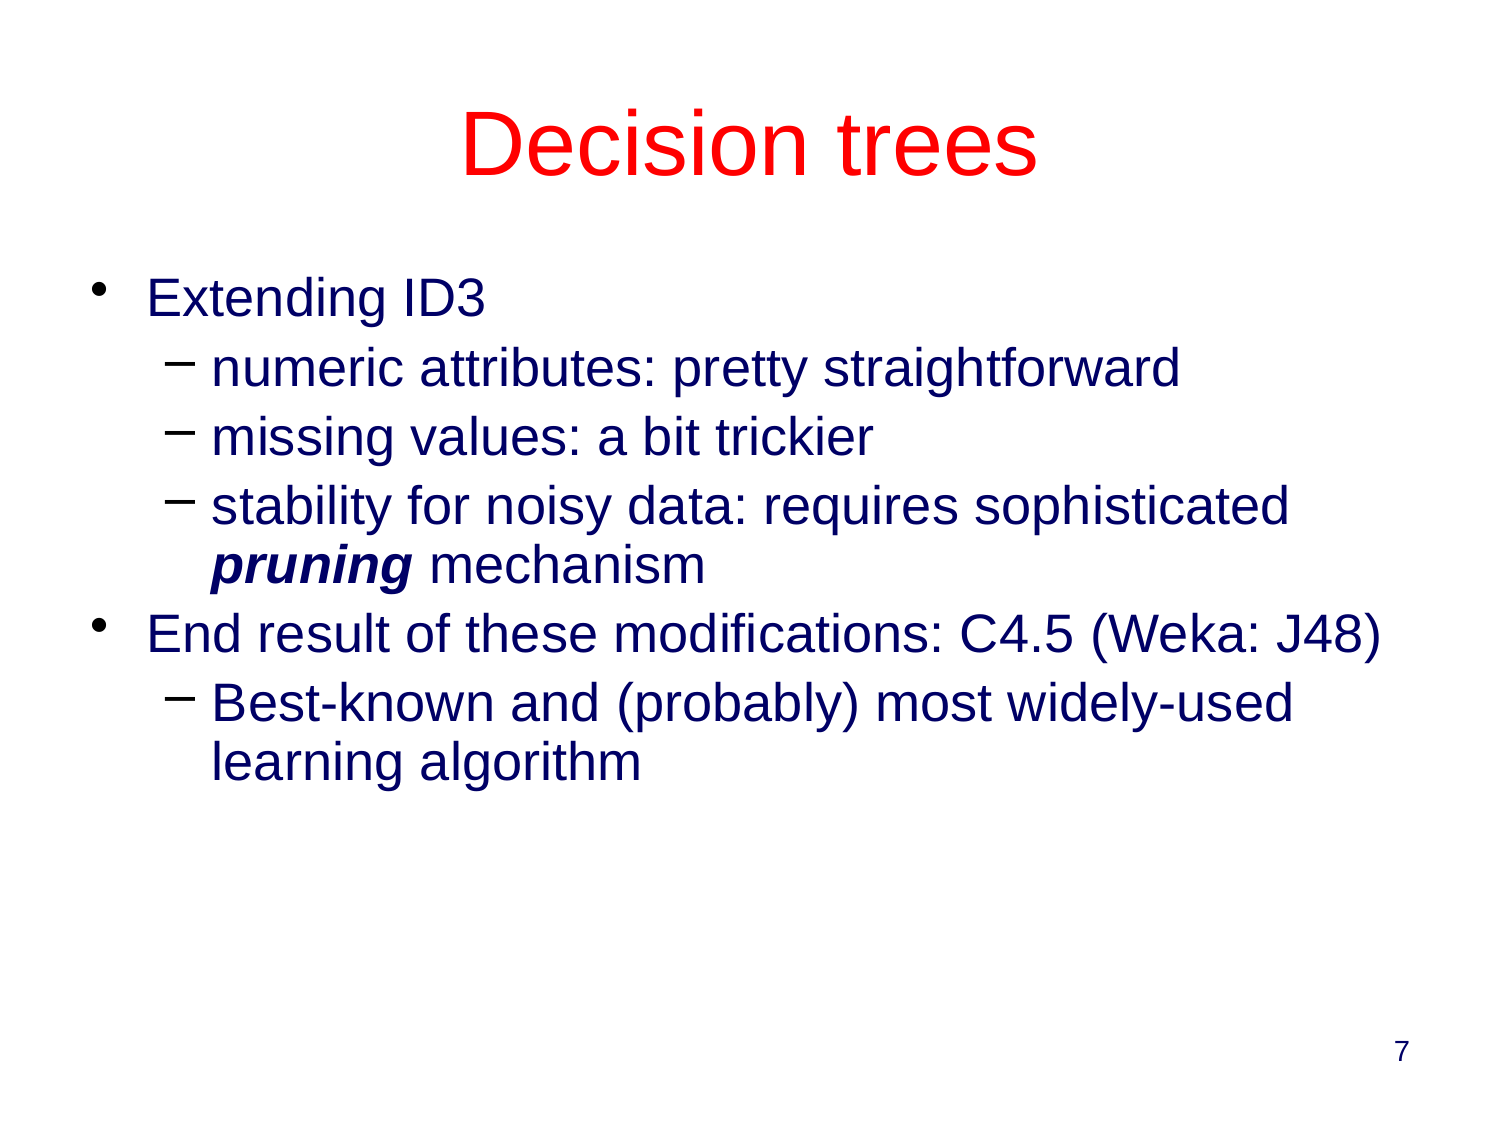

# Decision trees
Extending ID3
numeric attributes: pretty straightforward
missing values: a bit trickier
stability for noisy data: requires sophisticated pruning mechanism
End result of these modifications: C4.5 (Weka: J48)
Best-known and (probably) most widely-used learning algorithm
7